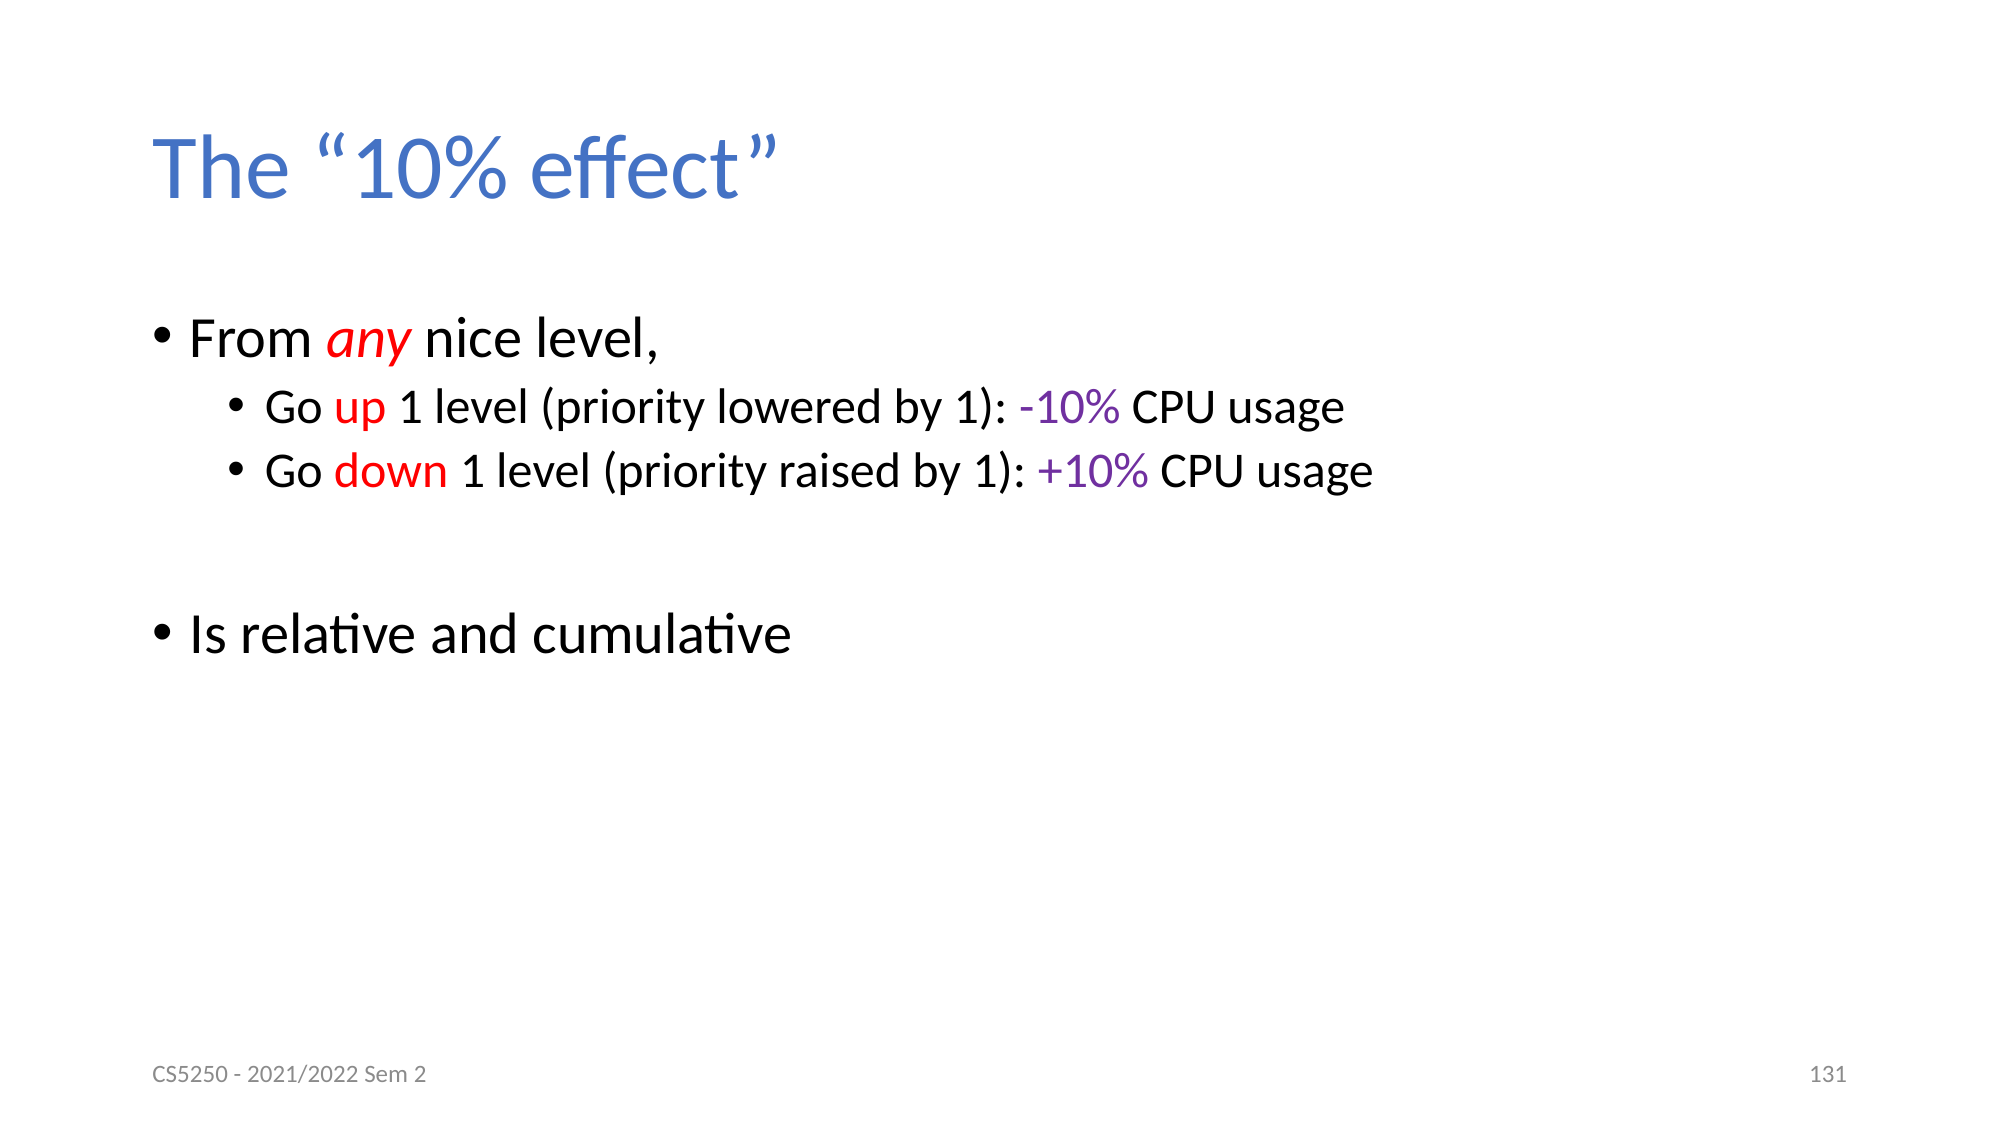

# The “10% effect”
From any nice level,
Go up 1 level (priority lowered by 1): -10% CPU usage
Go down 1 level (priority raised by 1): +10% CPU usage

Is relative and cumulative
CS5250 - 2021/2022 Sem 2
131